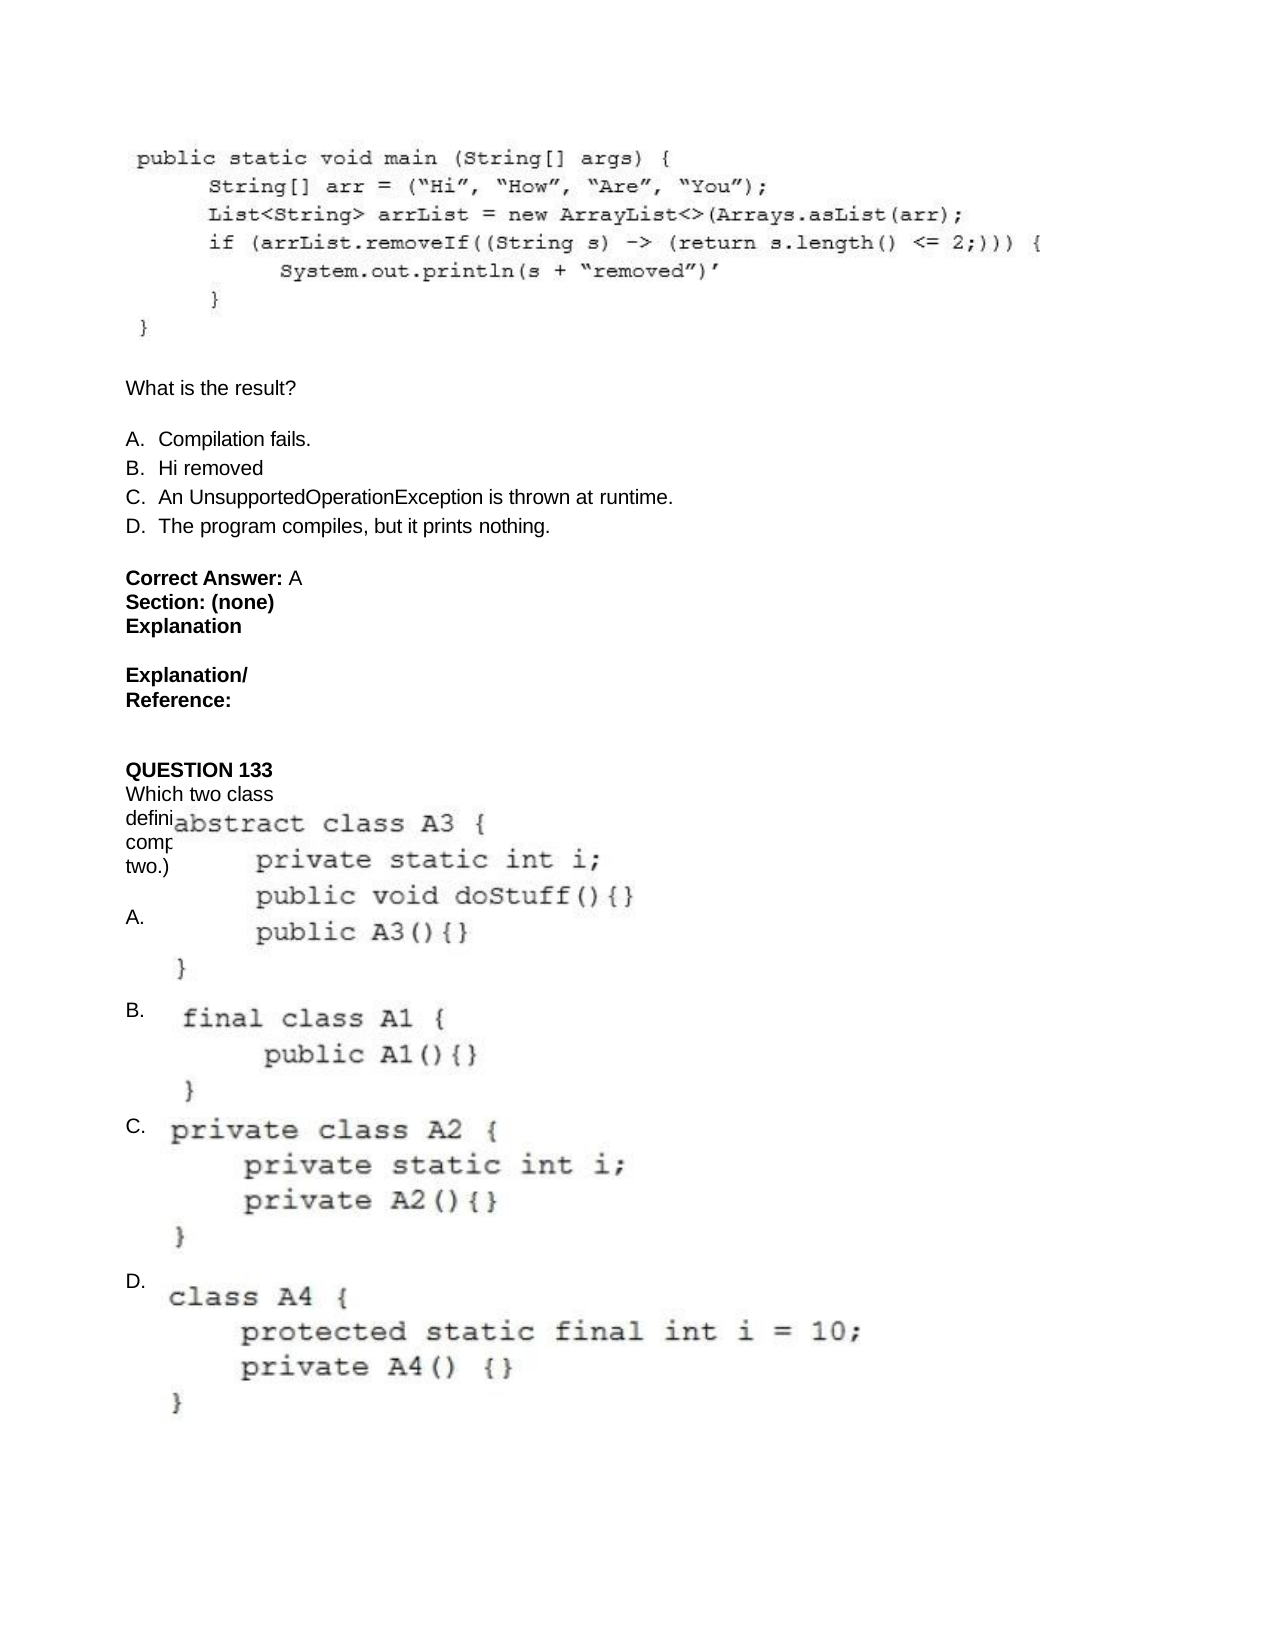

What is the result?

Compilation fails.
Hi removed
An UnsupportedOperationException is thrown at runtime.
The program compiles, but it prints nothing.

Correct Answer: A  Section: (none)  Explanation

Explanation/Reference:

QUESTION 133
Which two class definitions fail to compile? (Choose two.)

A.

B.

C.

D.